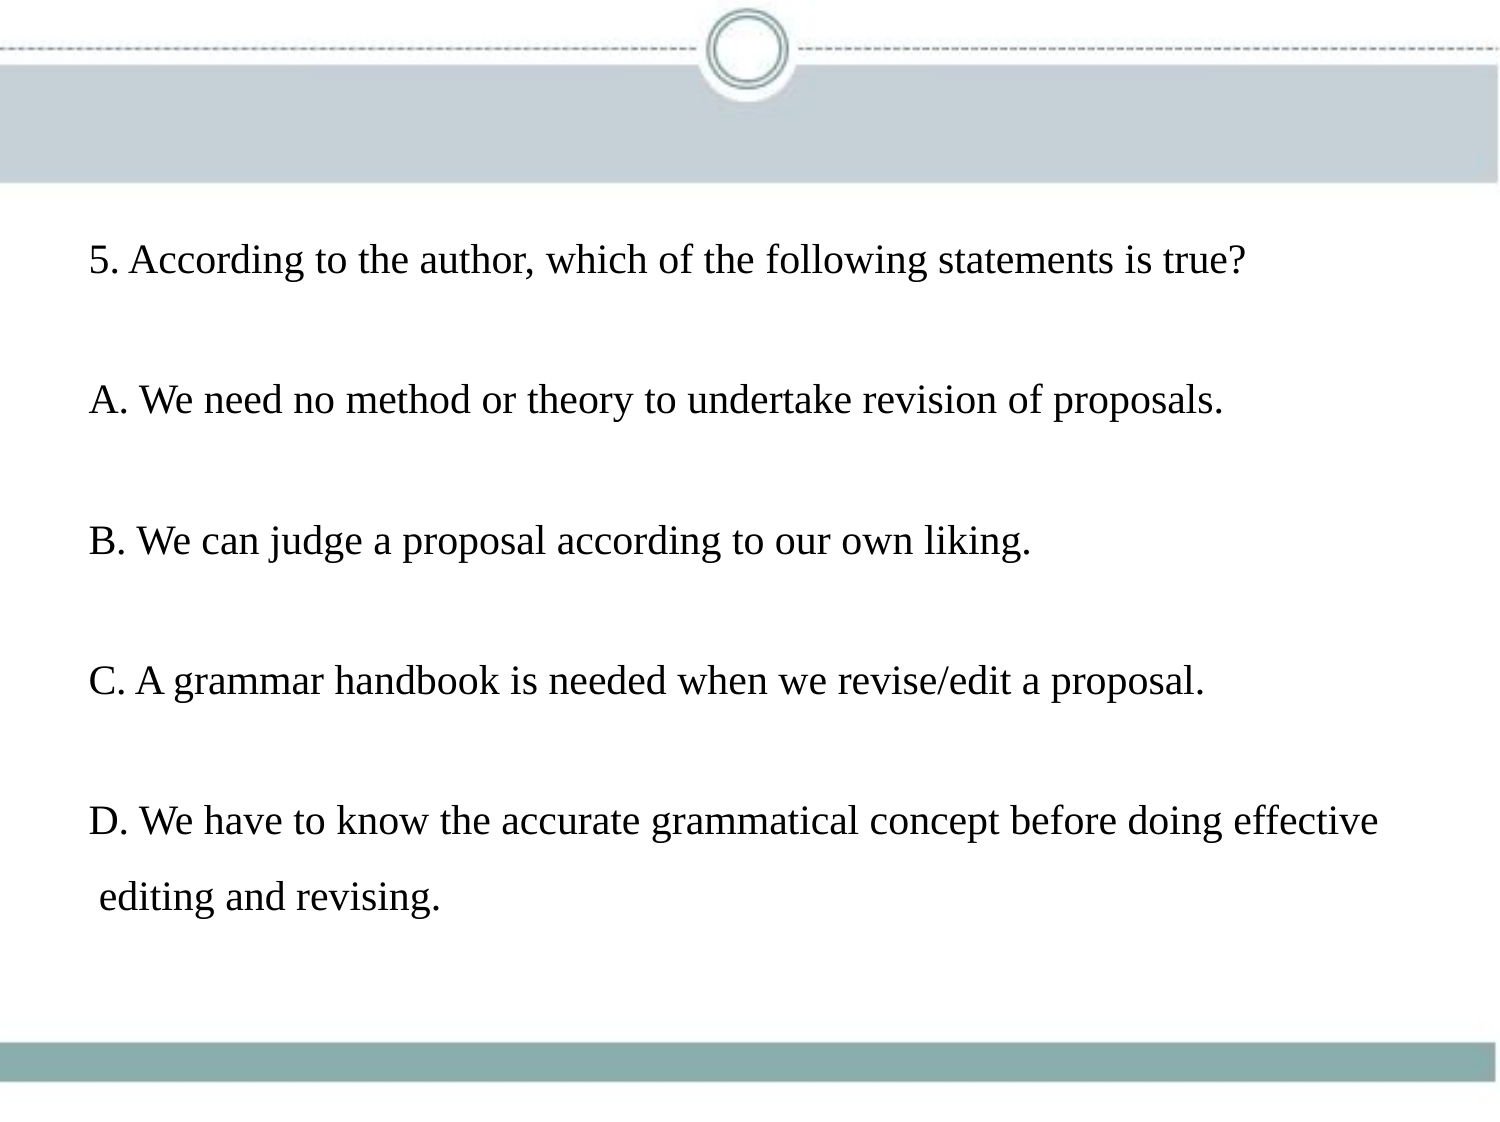

5. According to the author, which of the following statements is true?
A. We need no method or theory to undertake revision of proposals.
B. We can judge a proposal according to our own liking.
C. A grammar handbook is needed when we revise/edit a proposal.
D. We have to know the accurate grammatical concept before doing effective
 editing and revising.